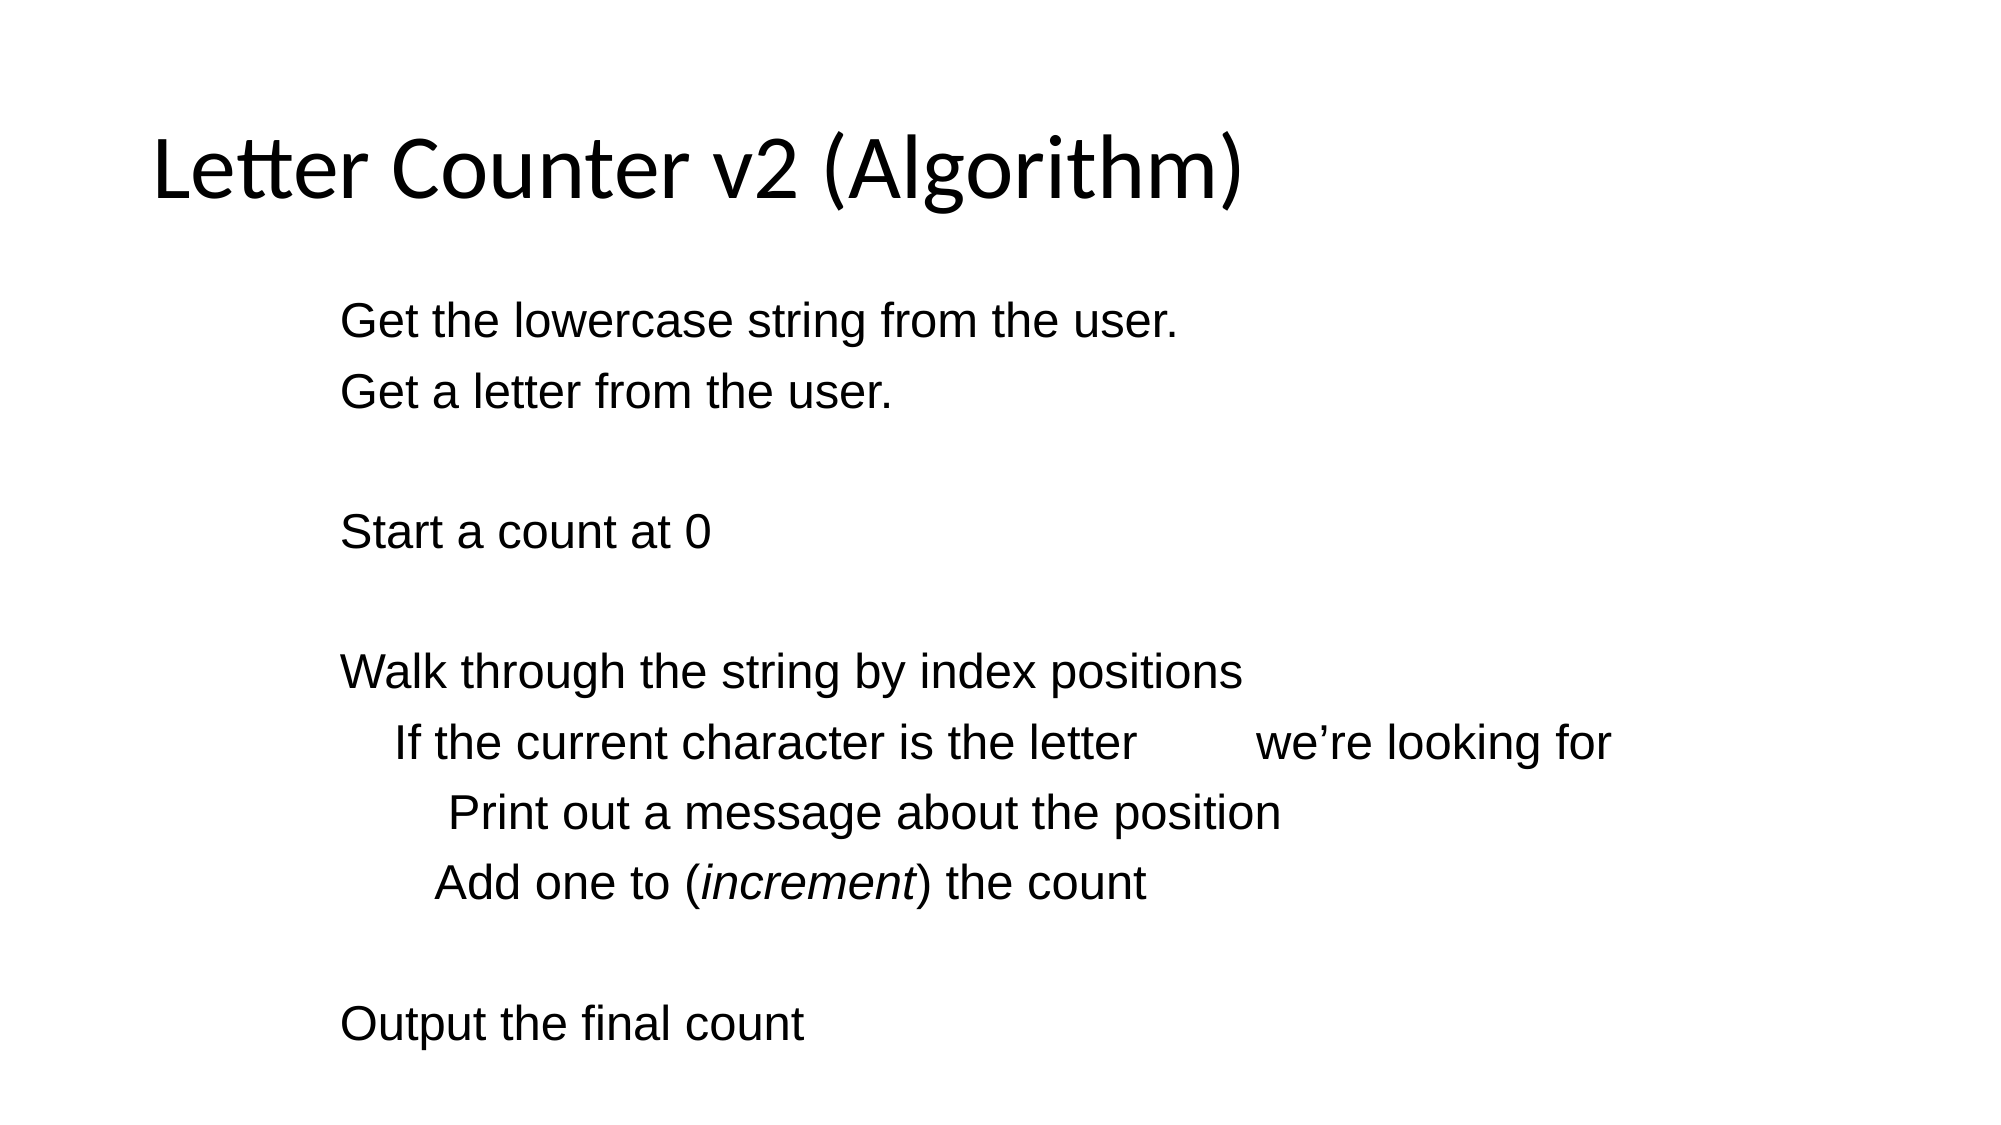

# Letter Counter v2 (Algorithm)
Get the lowercase string from the user.
Get a letter from the user.

Start a count at 0

Walk through the string by index positions
    If the current character is the letter 	we’re looking for
        Print out a message about the position
       Add one to (increment) the count

Output the final count